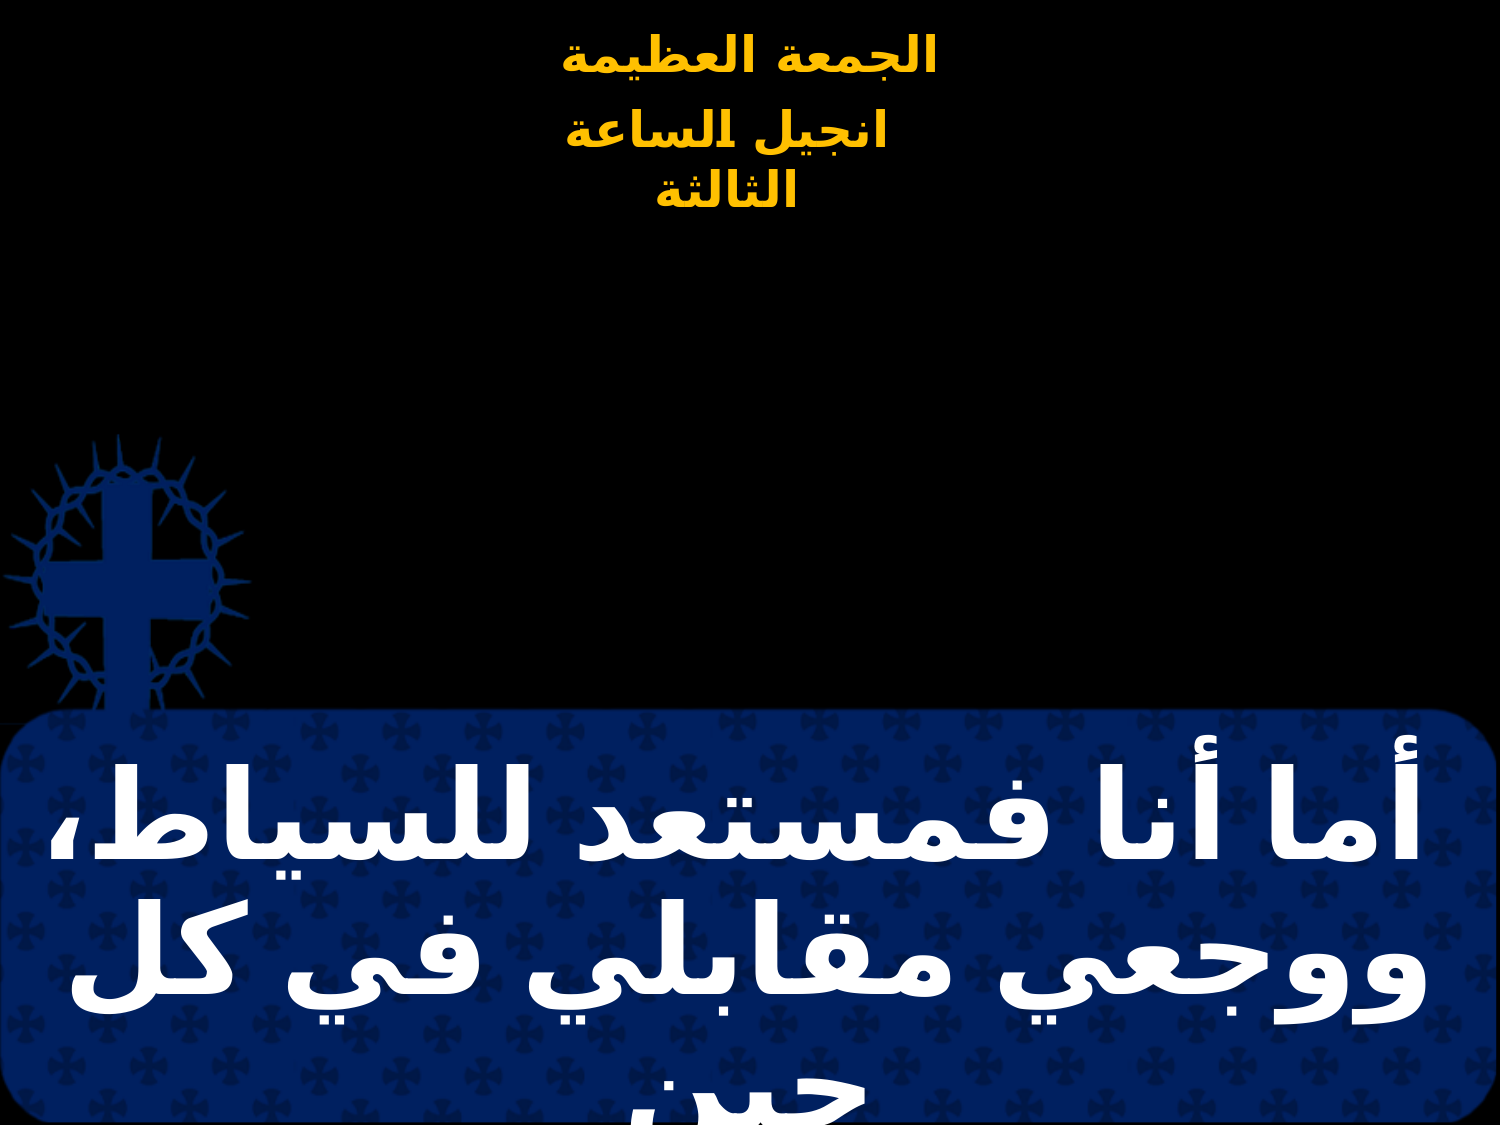

# أما أنا فمستعد للسياط، ووجعي مقابلي في كل حين